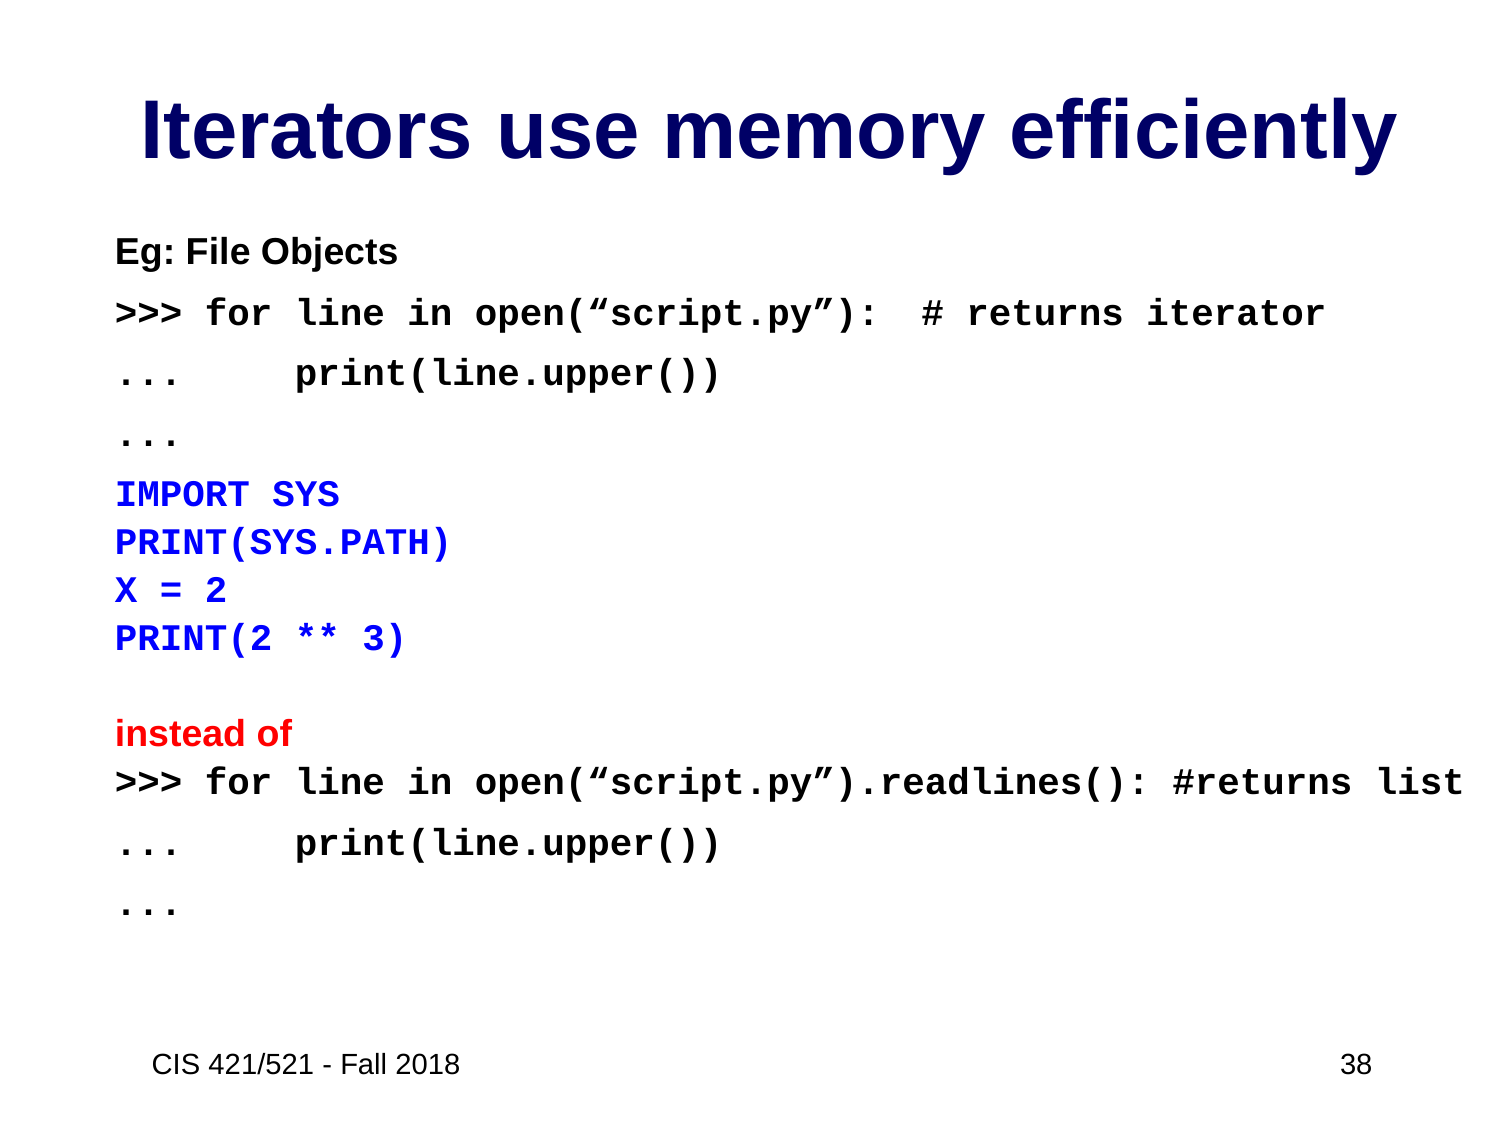

# Iterators use memory efficiently
Eg: File Objects
>>> for line in open(“script.py”): 	# returns iterator
...     print(line.upper())
...
IMPORT SYS
PRINT(SYS.PATH)
X = 2
PRINT(2 ** 3)

instead of
>>> for line in open(“script.py”).readlines(): #returns list
...     print(line.upper())
...
CIS 421/521 - Fall 2018
38